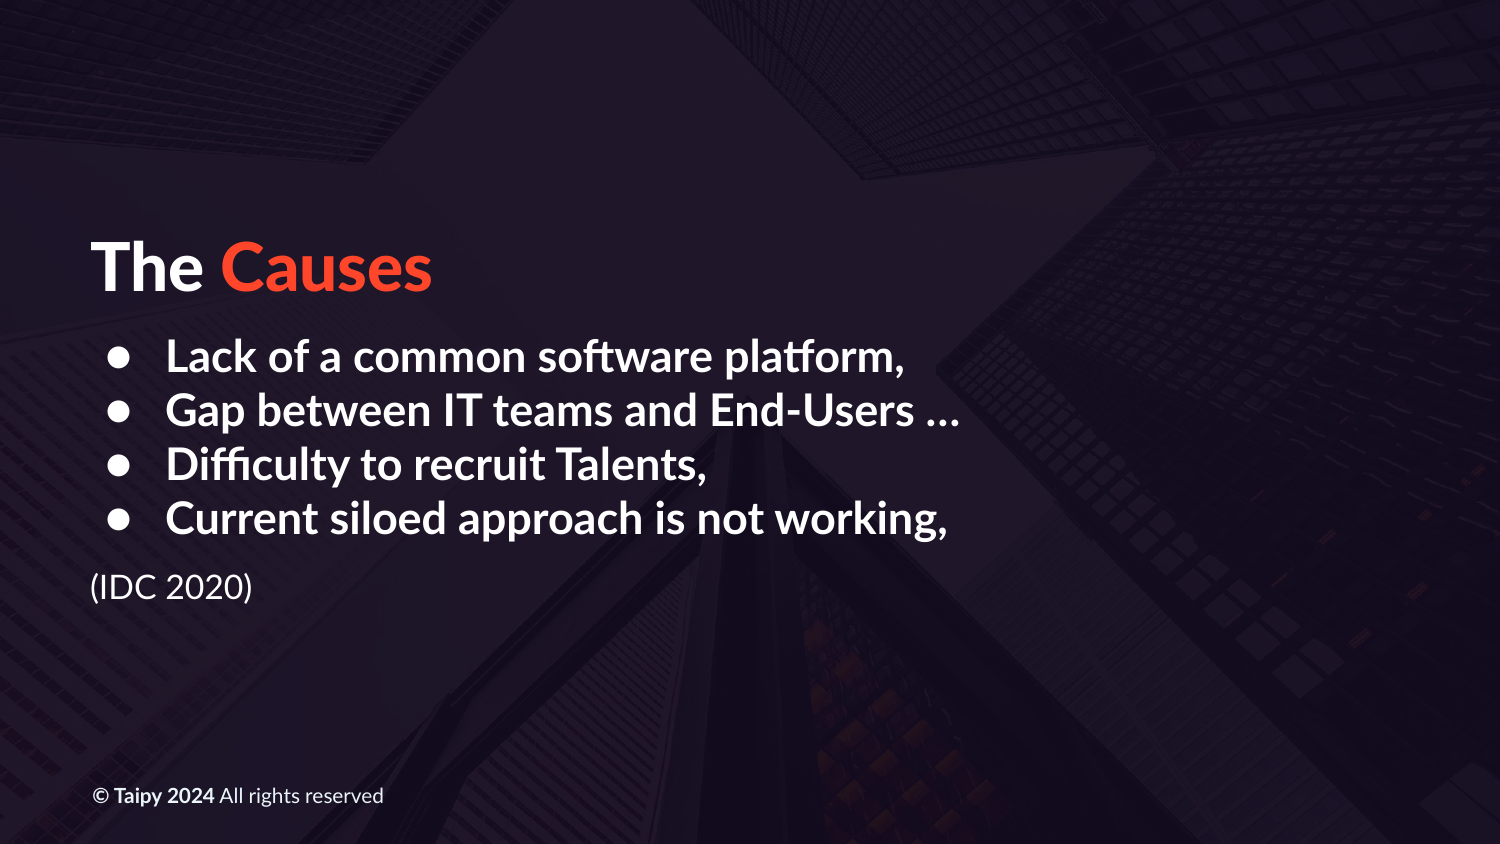

# The Causes
Lack of a common software platform,
Gap between IT teams and End-Users …
Difficulty to recruit Talents,
Current siloed approach is not working,
(IDC 2020)